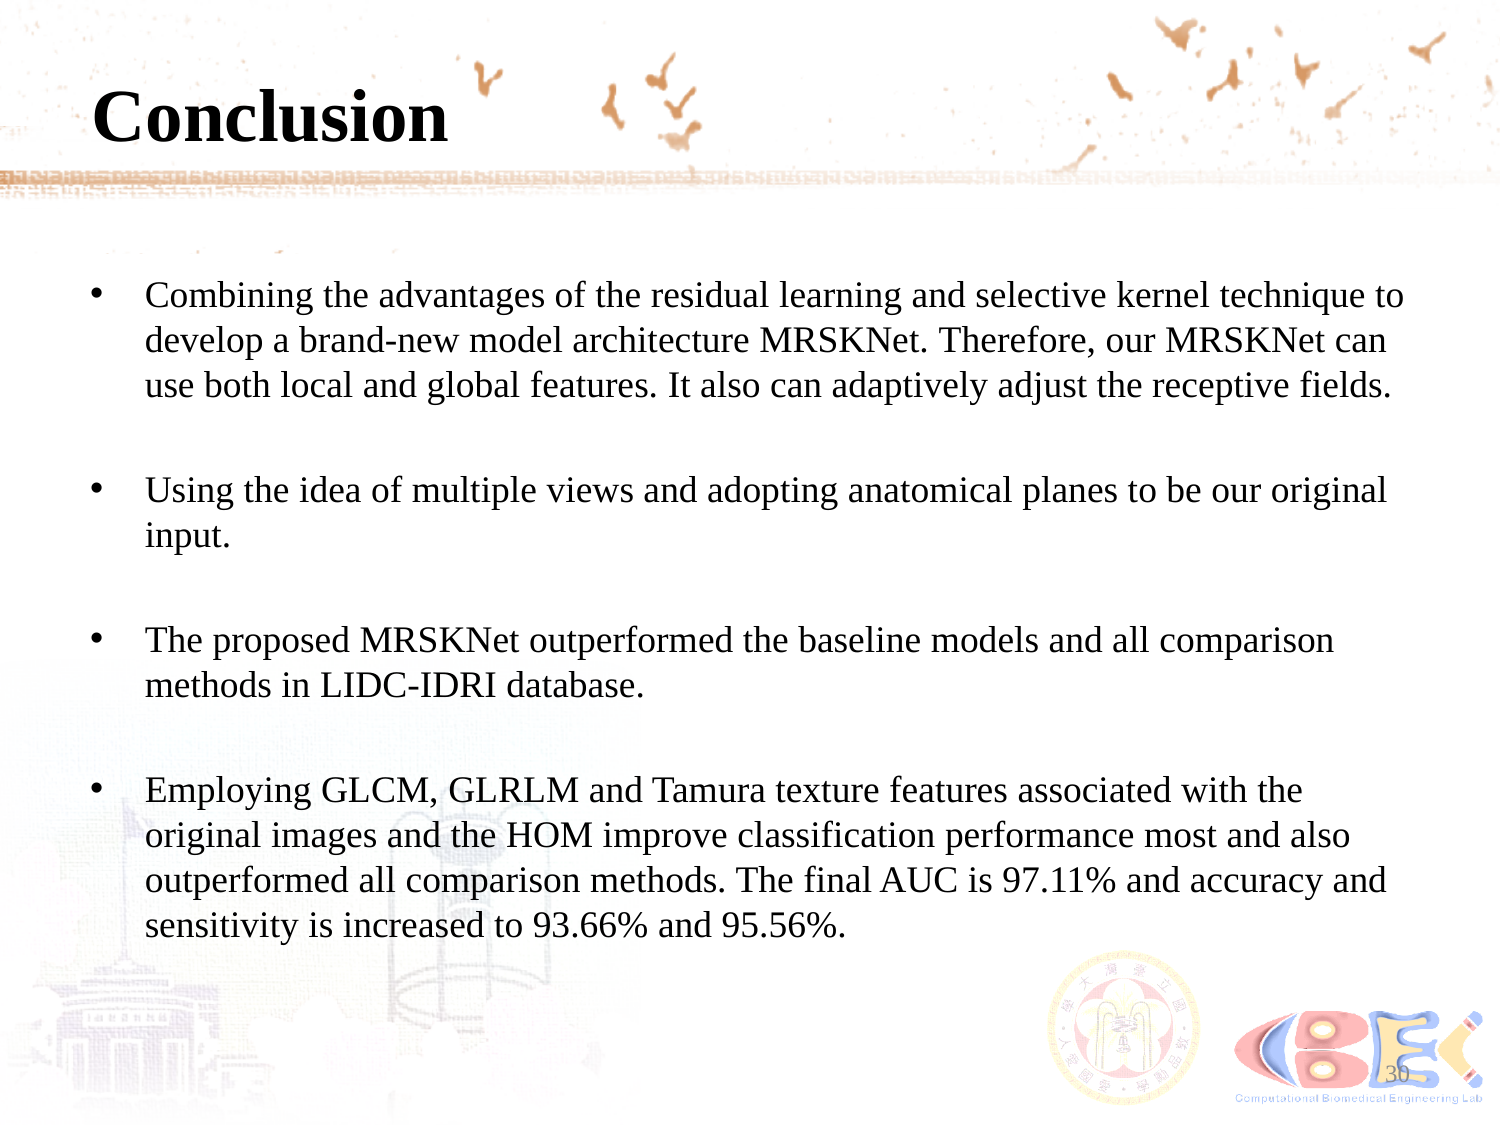

# Conclusion
Combining the advantages of the residual learning and selective kernel technique to develop a brand-new model architecture MRSKNet. Therefore, our MRSKNet can use both local and global features. It also can adaptively adjust the receptive fields.

Using the idea of multiple views and adopting anatomical planes to be our original input.

The proposed MRSKNet outperformed the baseline models and all comparison methods in LIDC-IDRI database.

Employing GLCM, GLRLM and Tamura texture features associated with the original images and the HOM improve classification performance most and also outperformed all comparison methods. The final AUC is 97.11% and accuracy and sensitivity is increased to 93.66% and 95.56%.

30